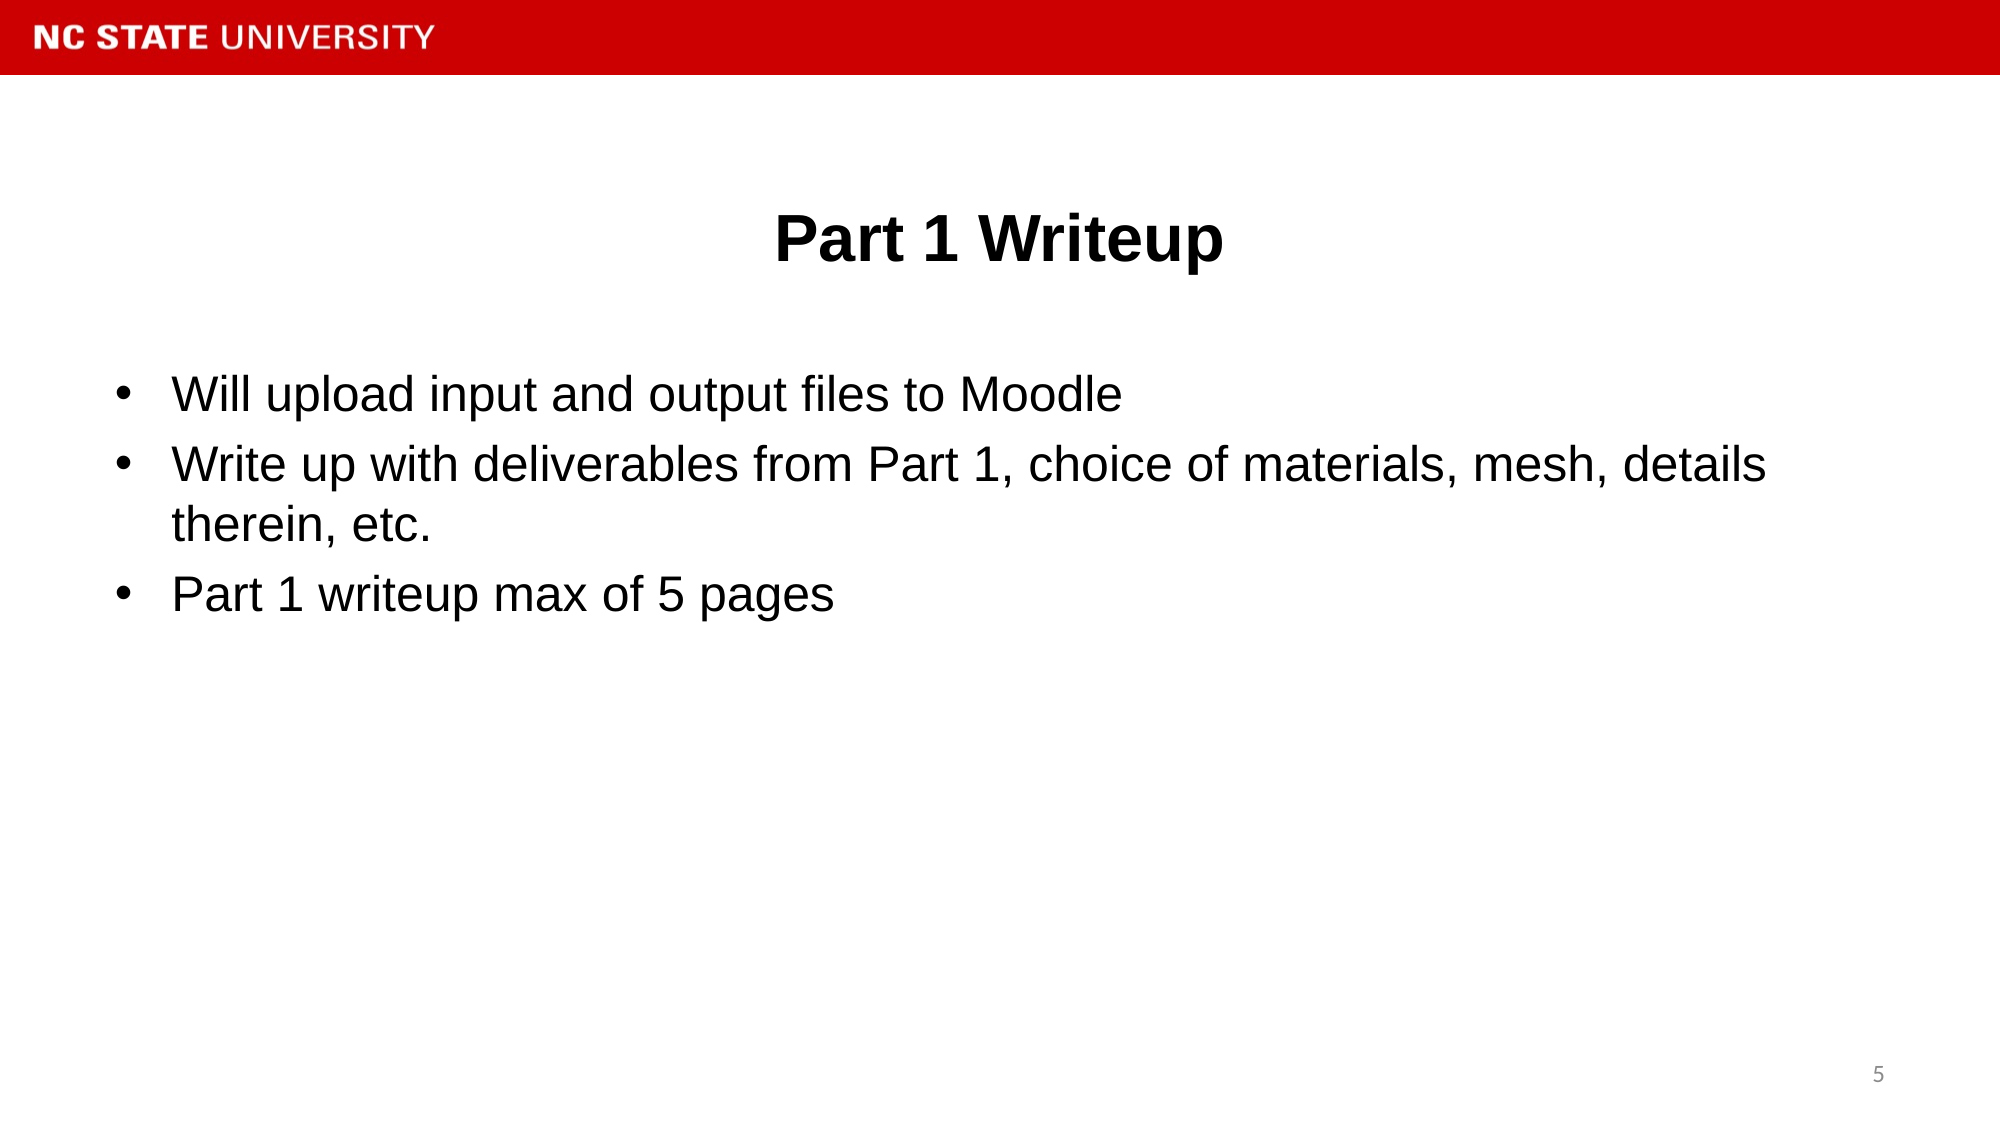

# Part 1 Writeup
Will upload input and output files to Moodle
Write up with deliverables from Part 1, choice of materials, mesh, details therein, etc.
Part 1 writeup max of 5 pages

5